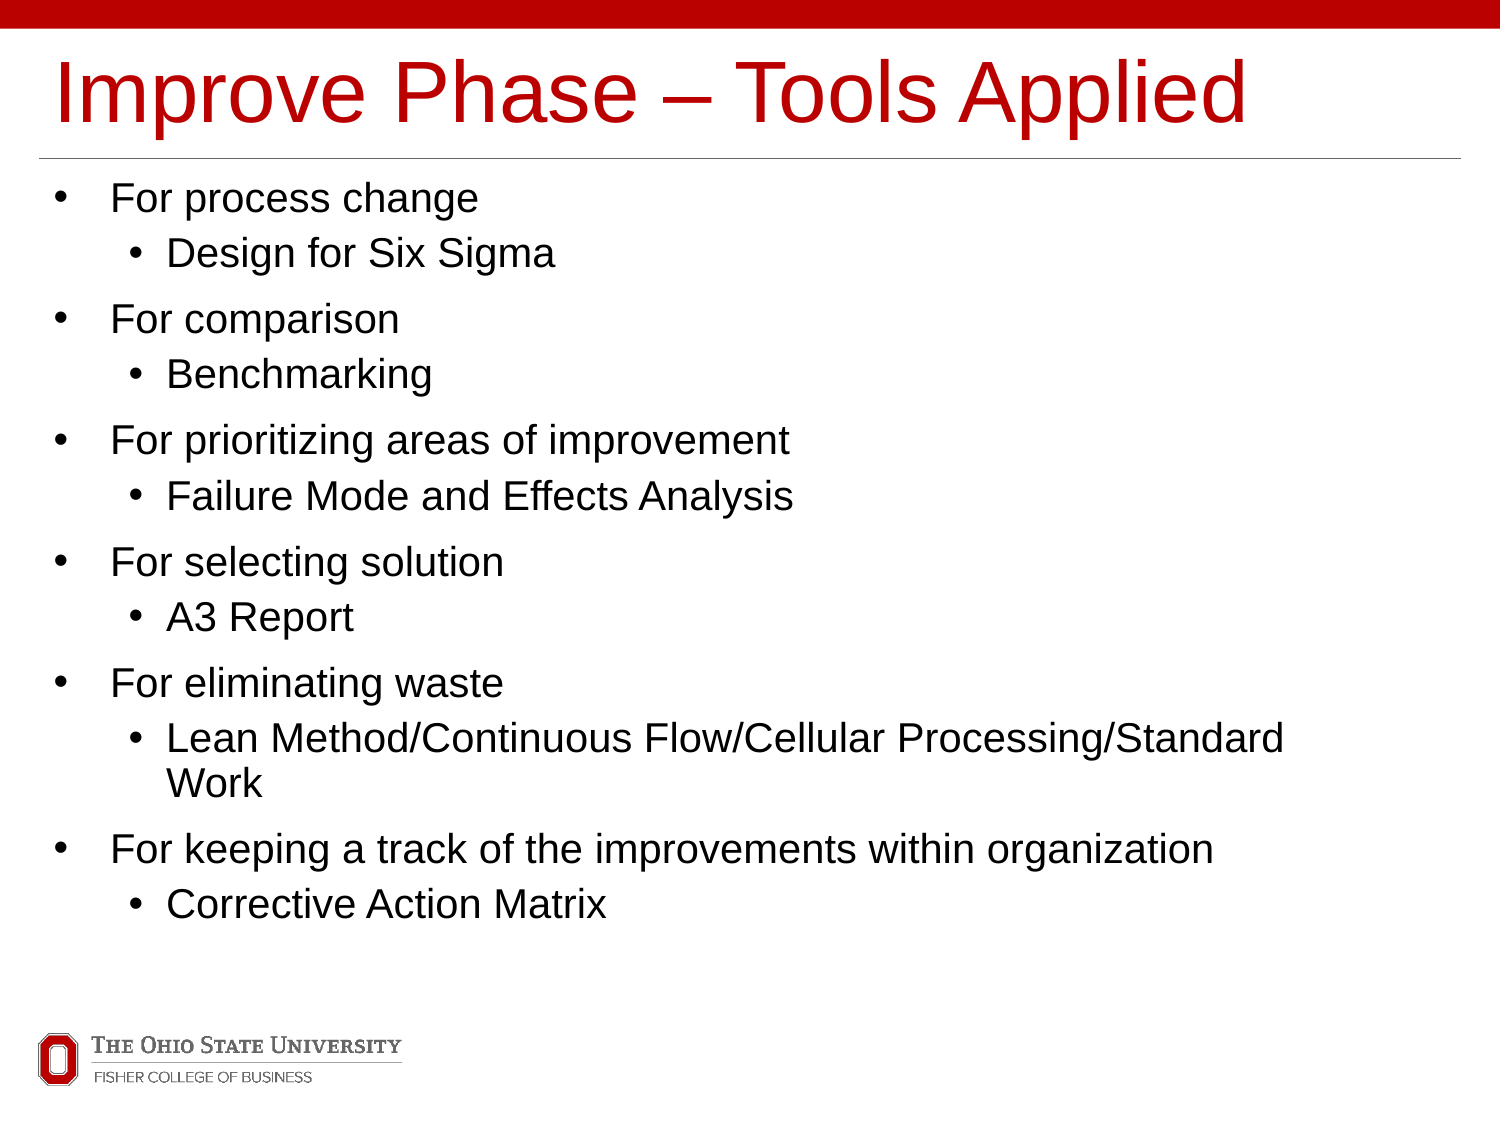

# Improve Phase – Tools Applied
For process change
Design for Six Sigma
For comparison
Benchmarking
For prioritizing areas of improvement
Failure Mode and Effects Analysis
For selecting solution
A3 Report
For eliminating waste
Lean Method/Continuous Flow/Cellular Processing/Standard 	   Work
For keeping a track of the improvements within organization
Corrective Action Matrix